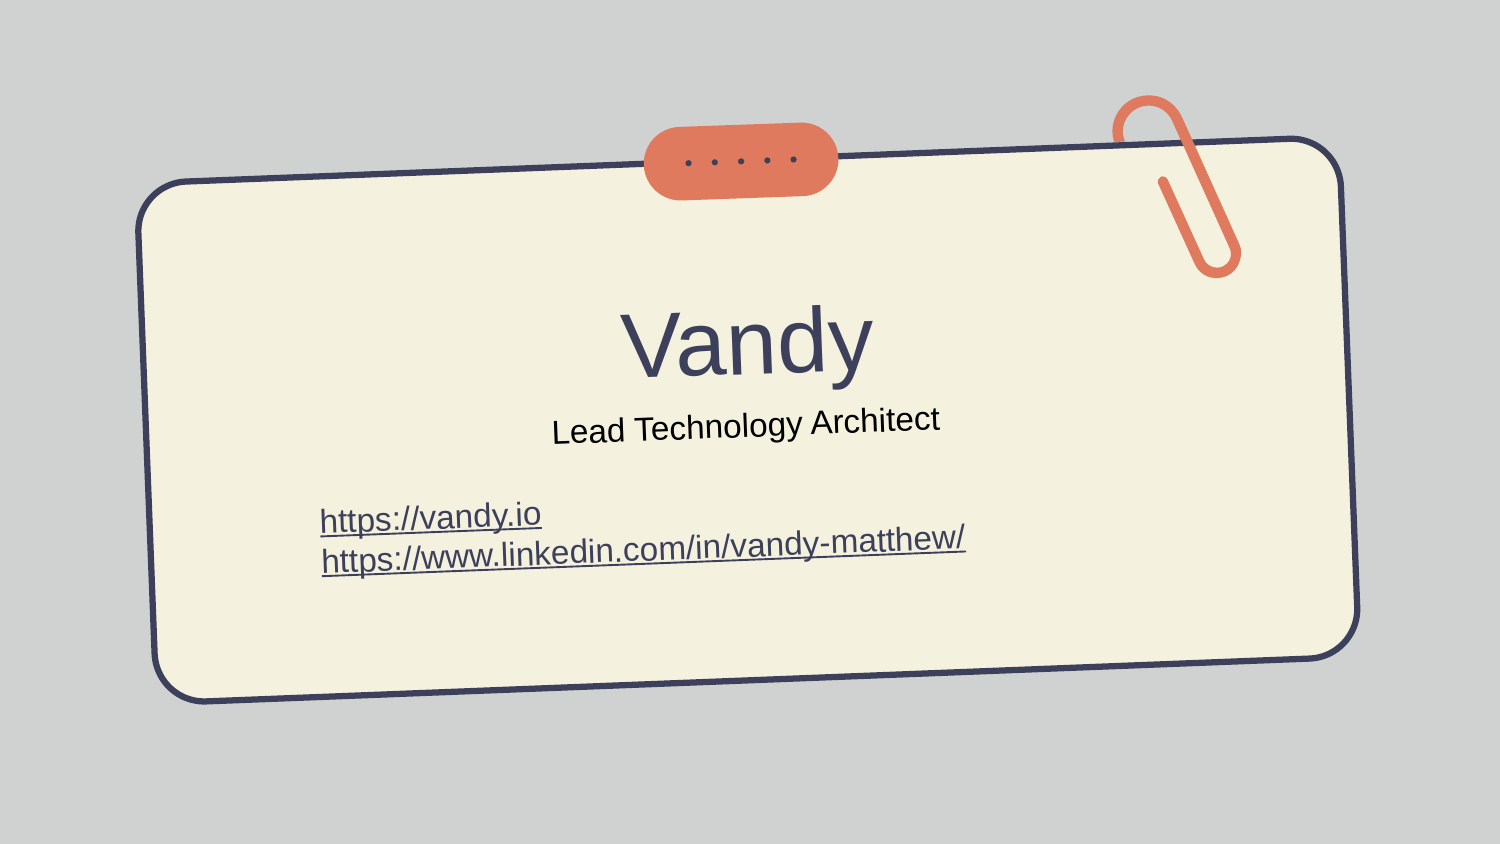

# Vandy
Lead Technology Architect

https://vandy.io
https://www.linkedin.com/in/vandy-matthew/